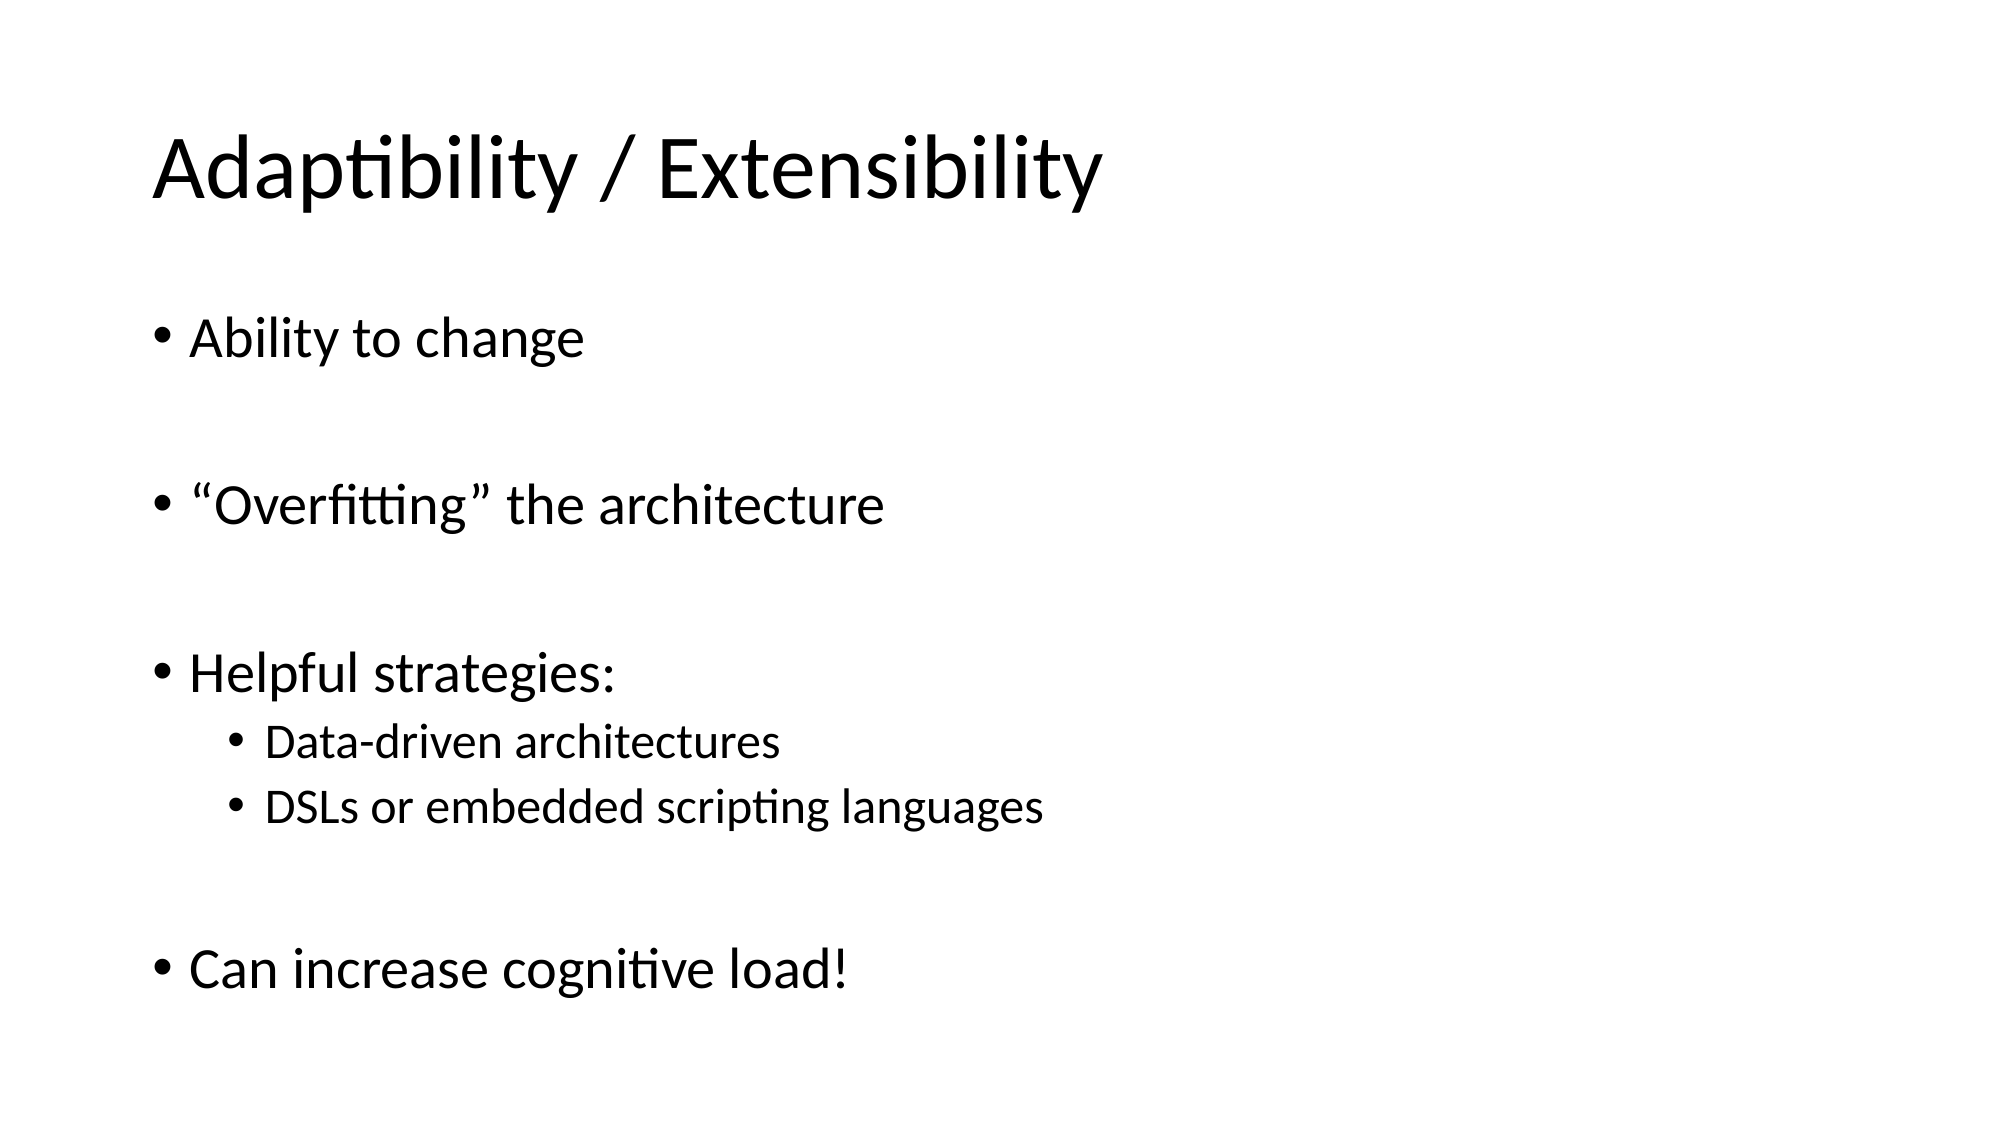

# Adaptibility / Extensibility
Ability to change

“Overfitting” the architecture

Helpful strategies:
Data-driven architectures
DSLs or embedded scripting languages

Can increase cognitive load!